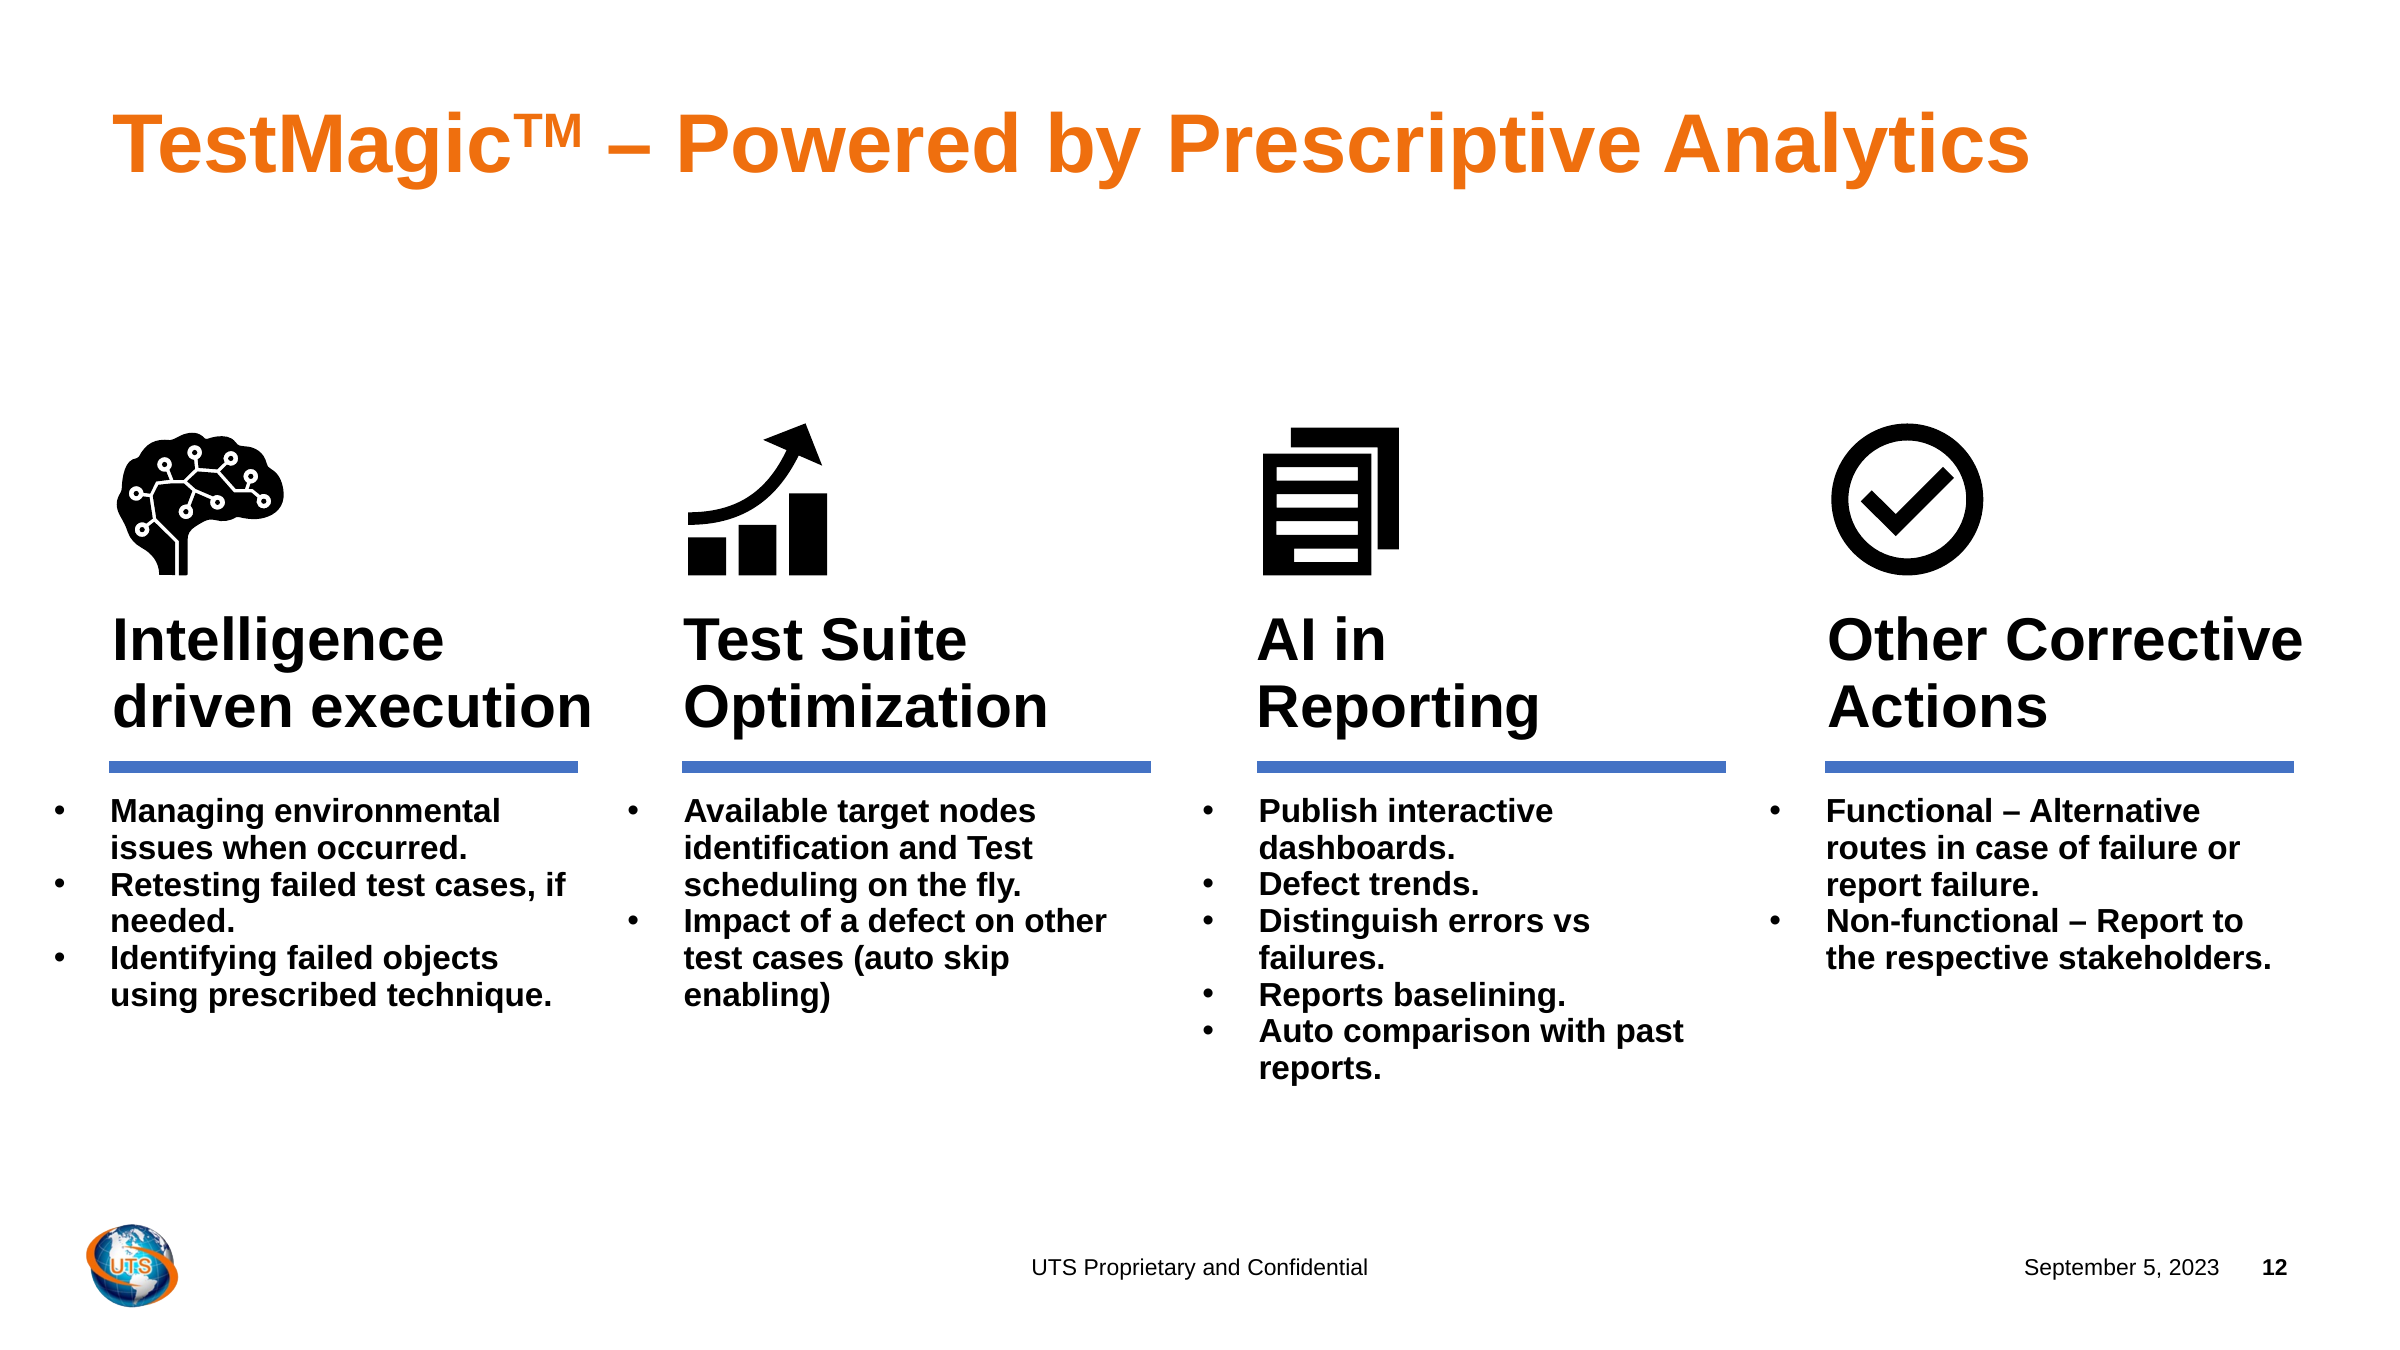

# TestMagicTM – Powered by Prescriptive Analytics

Test Suite Optimization

Other Corrective Actions

AI in
Reporting

Intelligence driven execution
Publish interactive dashboards.
Defect trends.
Distinguish errors vs failures.
Reports baselining.
Auto comparison with past reports.
Functional – Alternative routes in case of failure or report failure.
Non-functional – Report to the respective stakeholders.
Available target nodes identification and Test scheduling on the fly.
Impact of a defect on other test cases (auto skip enabling)
Managing environmental issues when occurred.
Retesting failed test cases, if needed.
Identifying failed objects using prescribed technique.